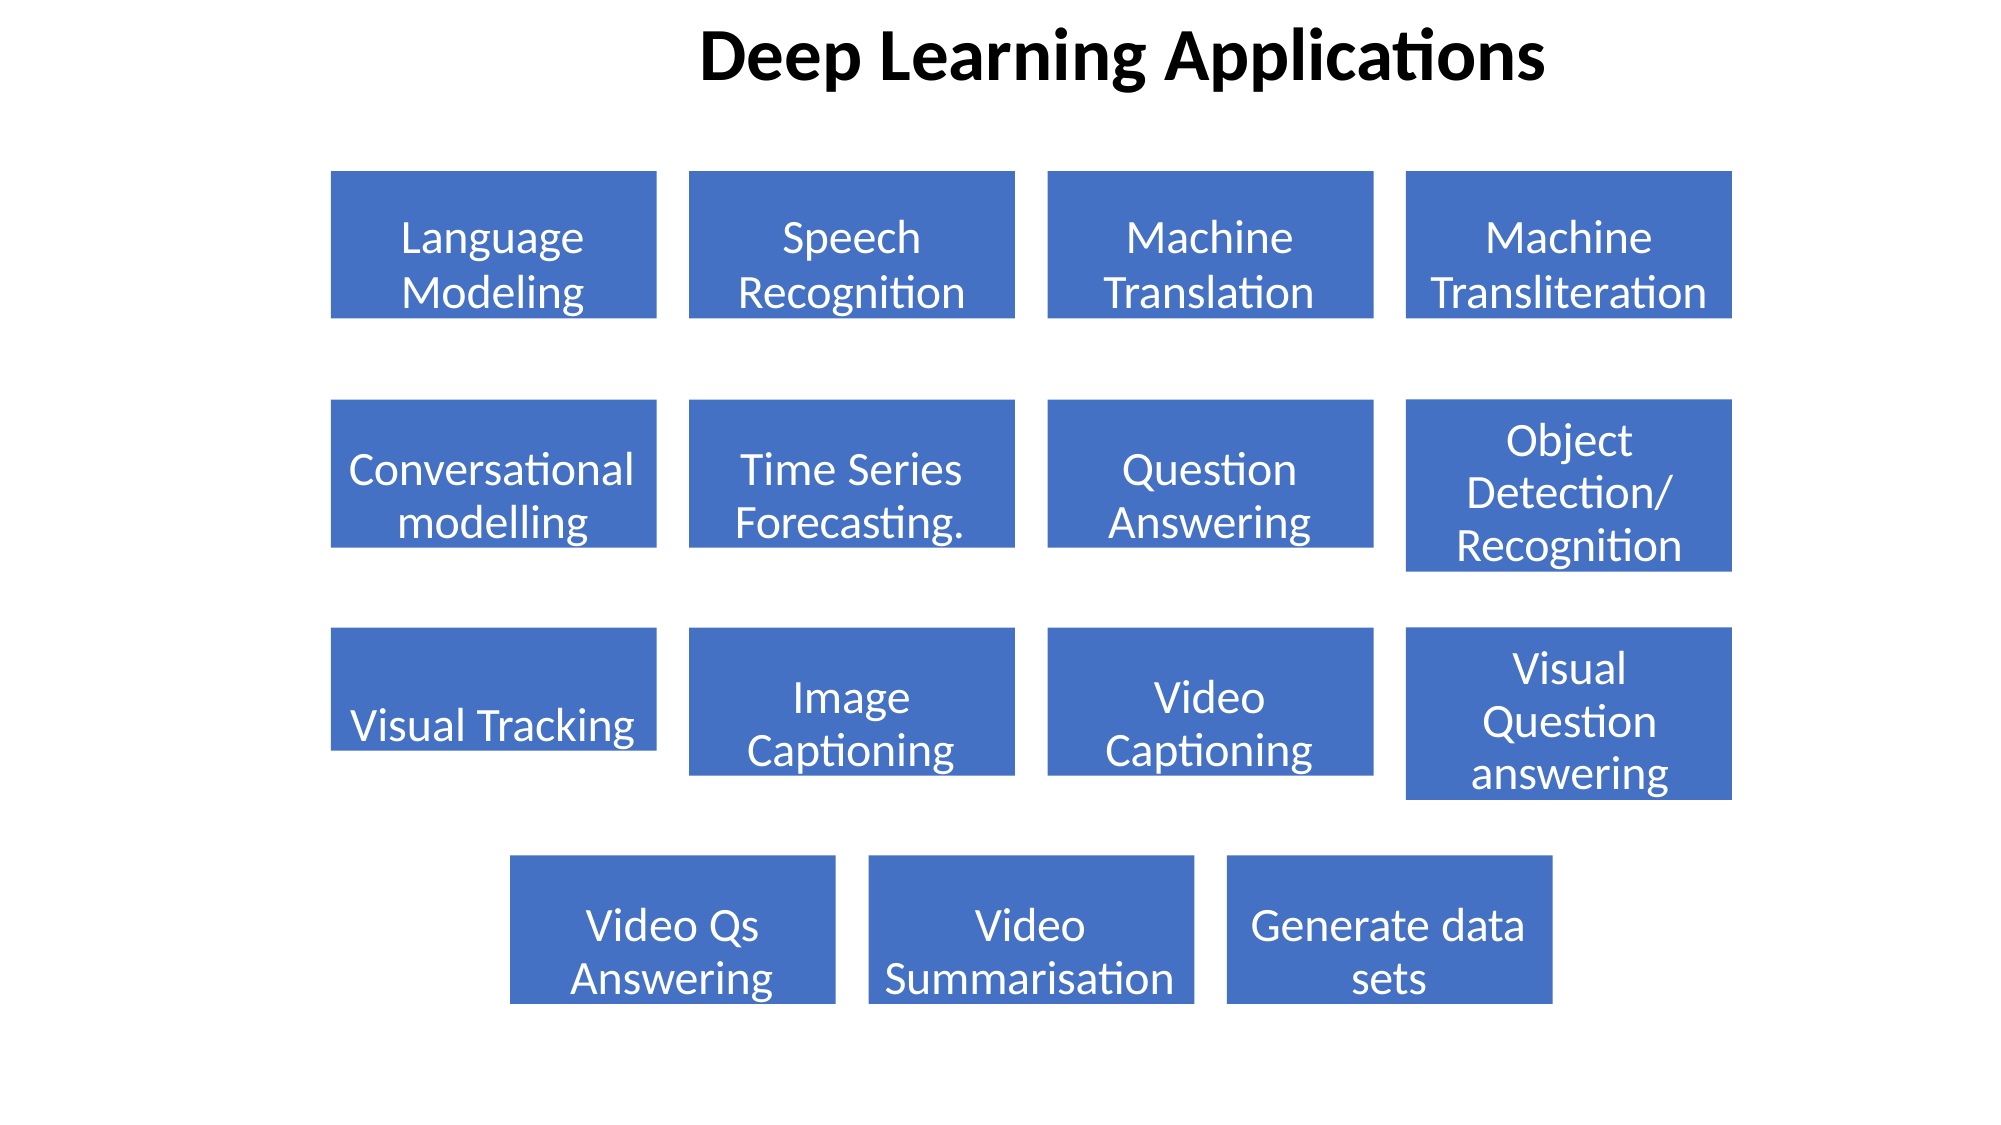

# Deep Learning Applications
Language
Modeling
Speech
Recognition
Machine
Translation
Machine
Transliteration
Conversational modelling
Time Series Forecasting.
Question Answering
Object Detection/ Recognition

Visual Tracking
Image Captioning
Video Captioning
Visual Question answering
Video Qs Answering
Video Summarisation
Generate data sets